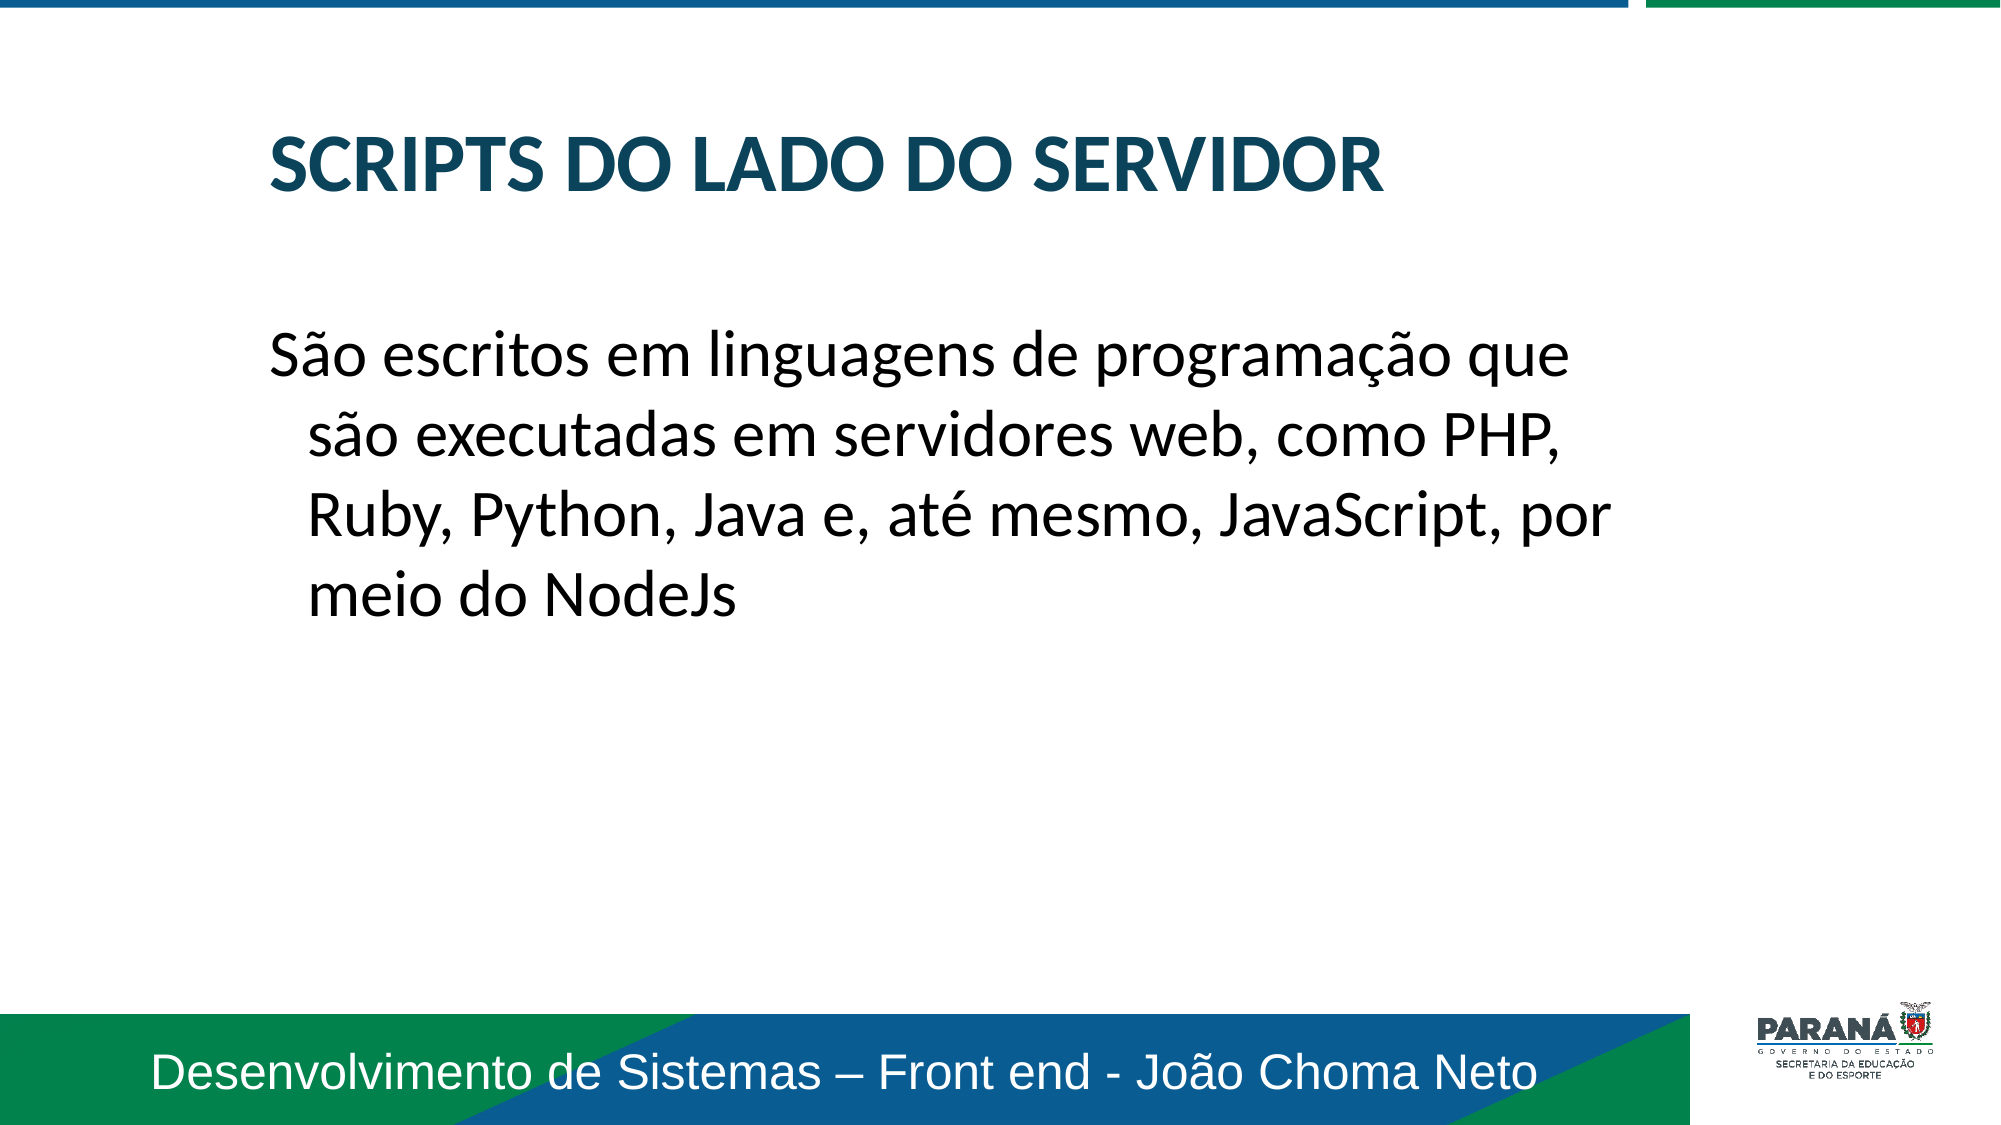

SCRIPTS DO LADO DO SERVIDOR
São escritos em linguagens de programação que são executadas em servidores web, como PHP, Ruby, Python, Java e, até mesmo, JavaScript, por meio do NodeJs